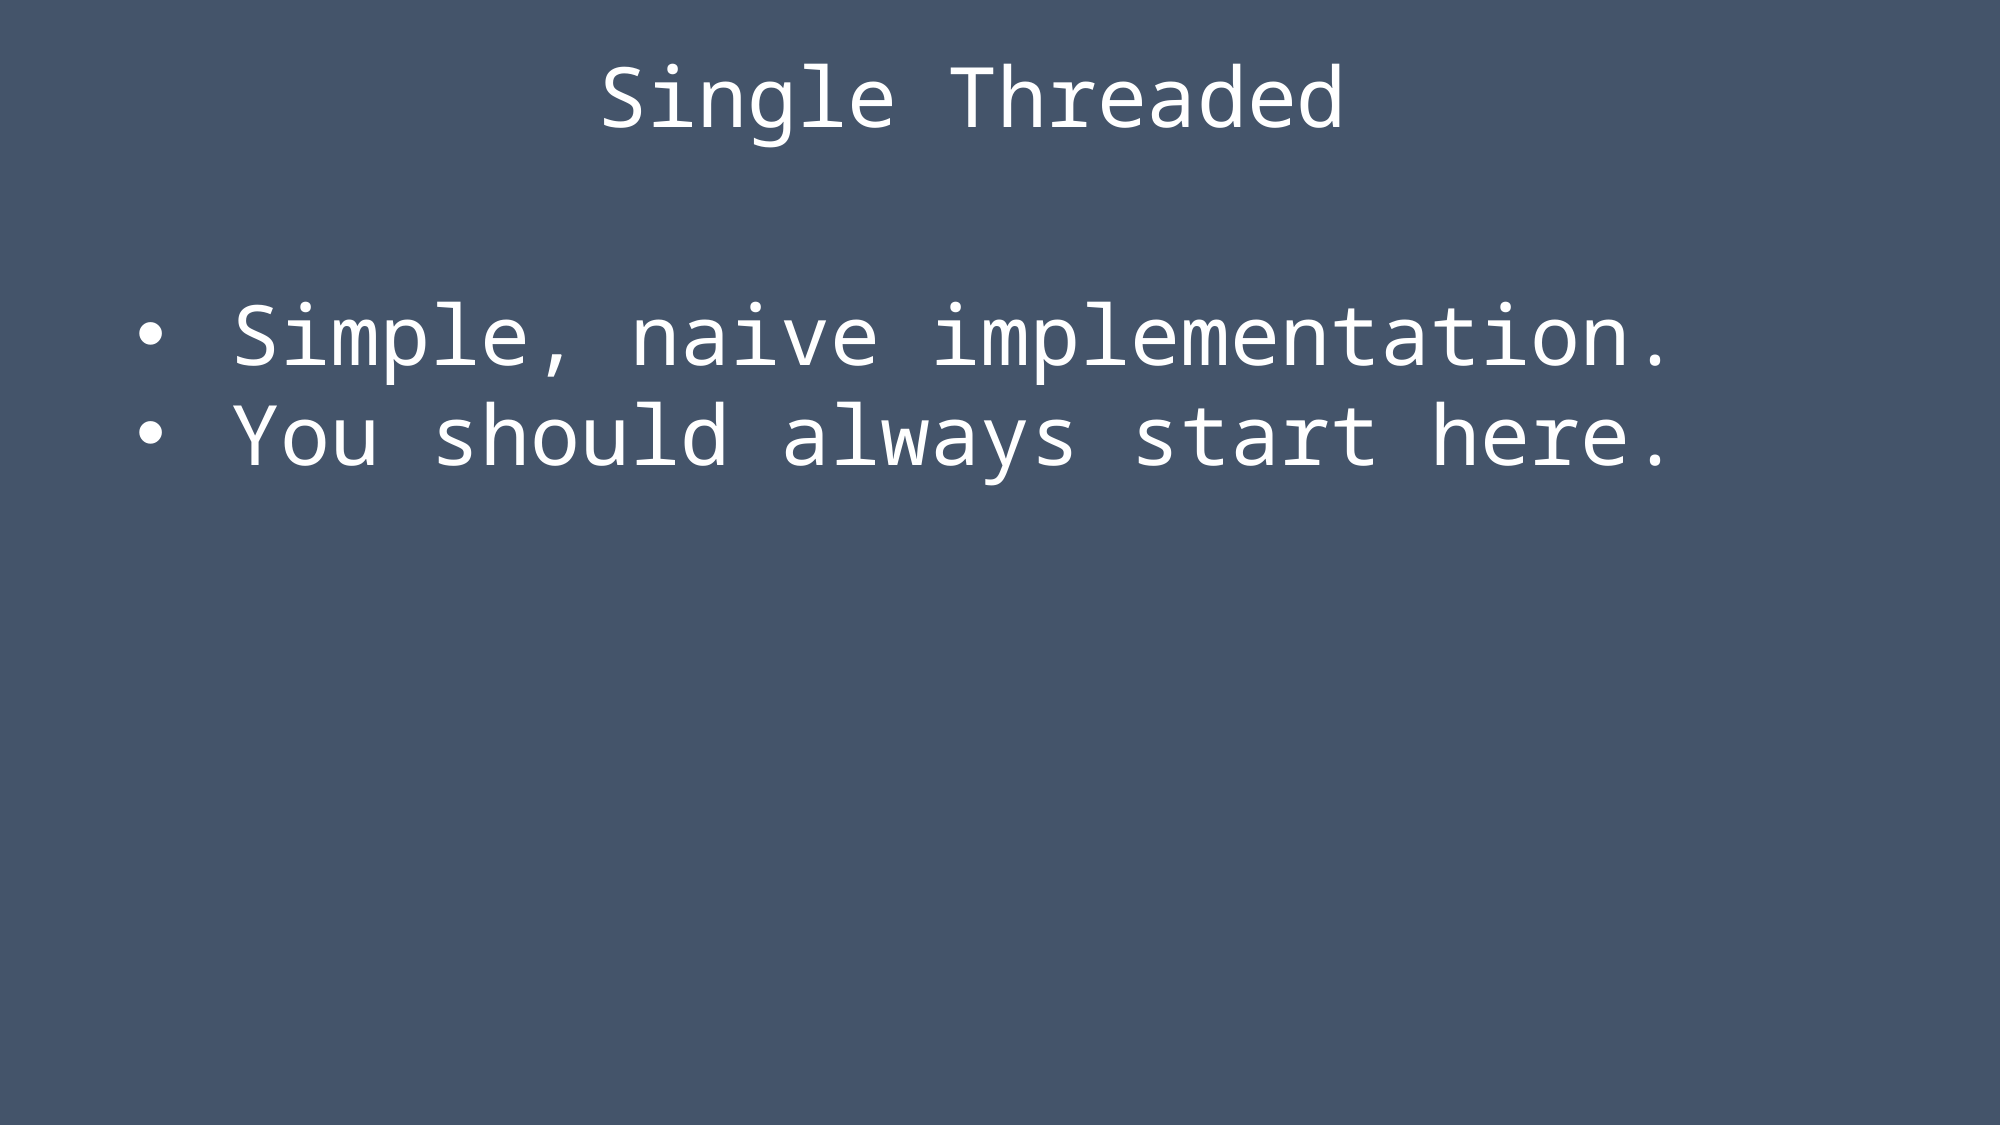

Single Threaded
Simple, naive implementation.
You should always start here.